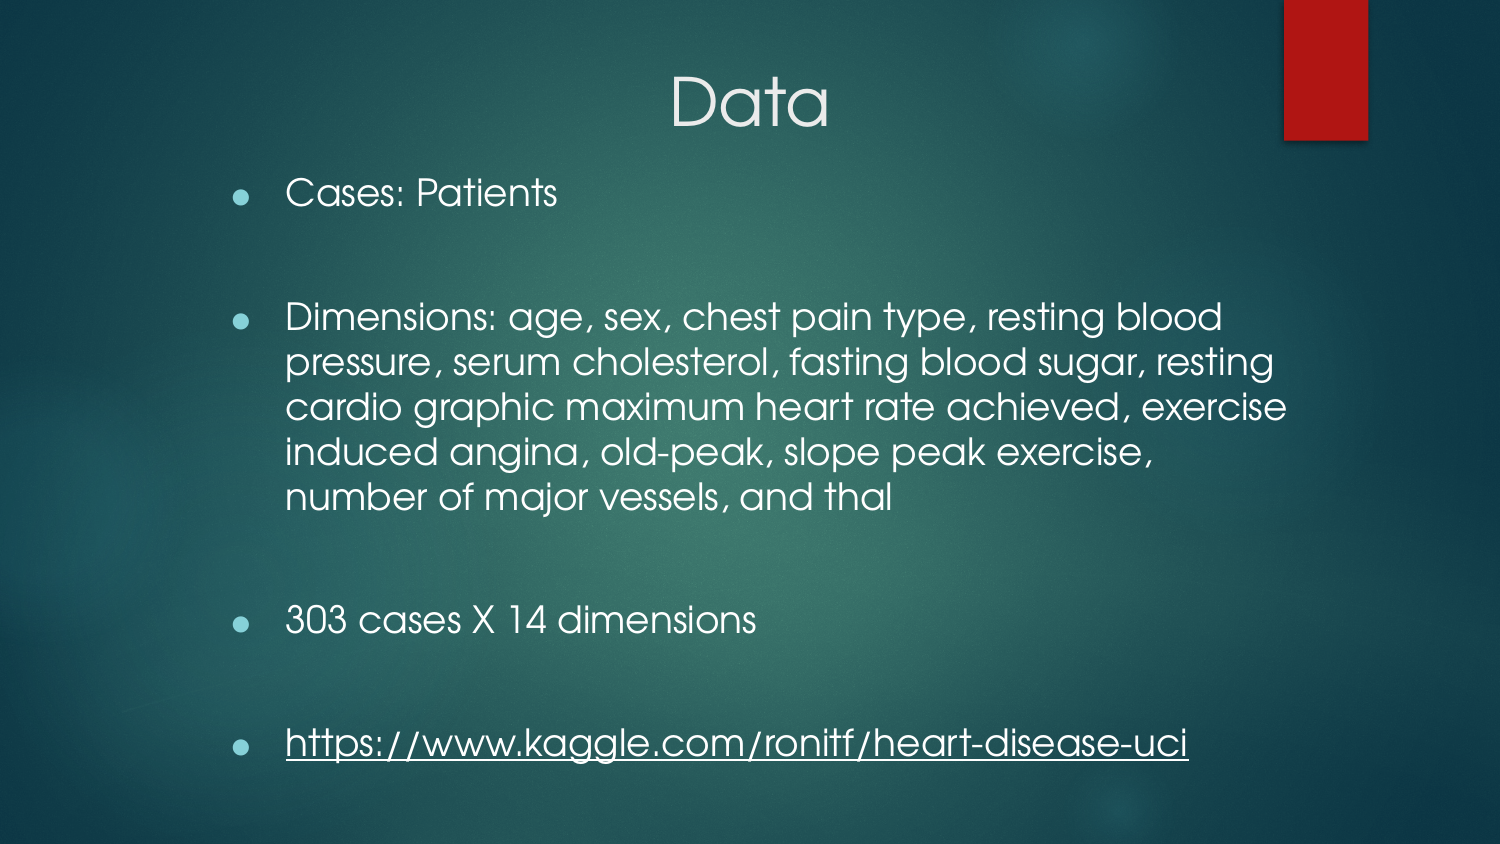

# Data
Cases: Patients

Dimensions: age, sex, chest pain type, resting blood pressure, serum cholesterol, fasting blood sugar, resting cardio graphic maximum heart rate achieved, exercise induced angina, old-peak, slope peak exercise, number of major vessels, and thal

303 cases X 14 dimensions

https://www.kaggle.com/ronitf/heart-disease-uci